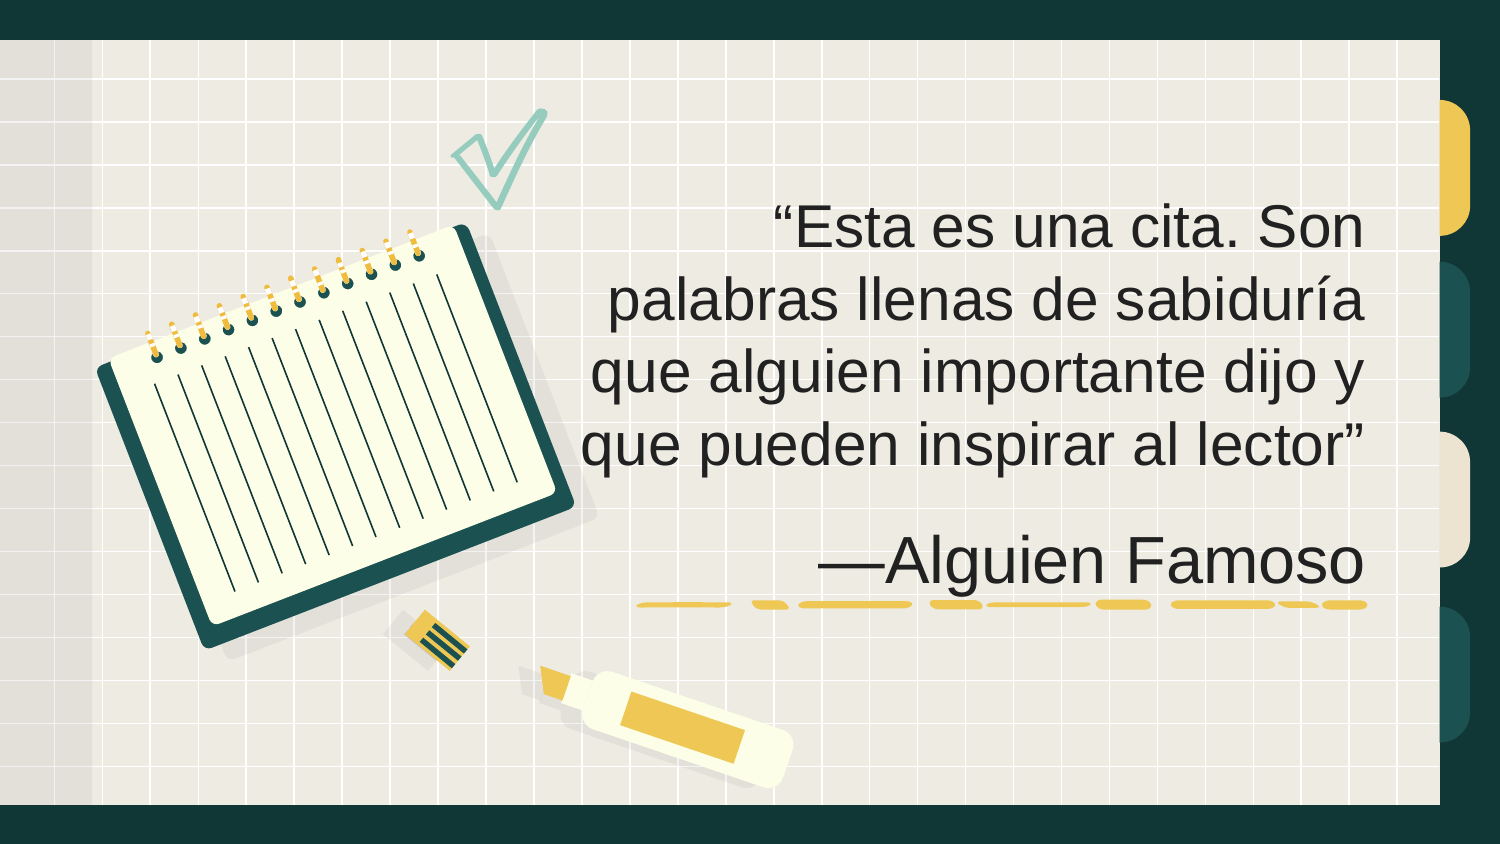

“Esta es una cita. Son palabras llenas de sabiduría que alguien importante dijo y que pueden inspirar al lector”

# —Alguien Famoso